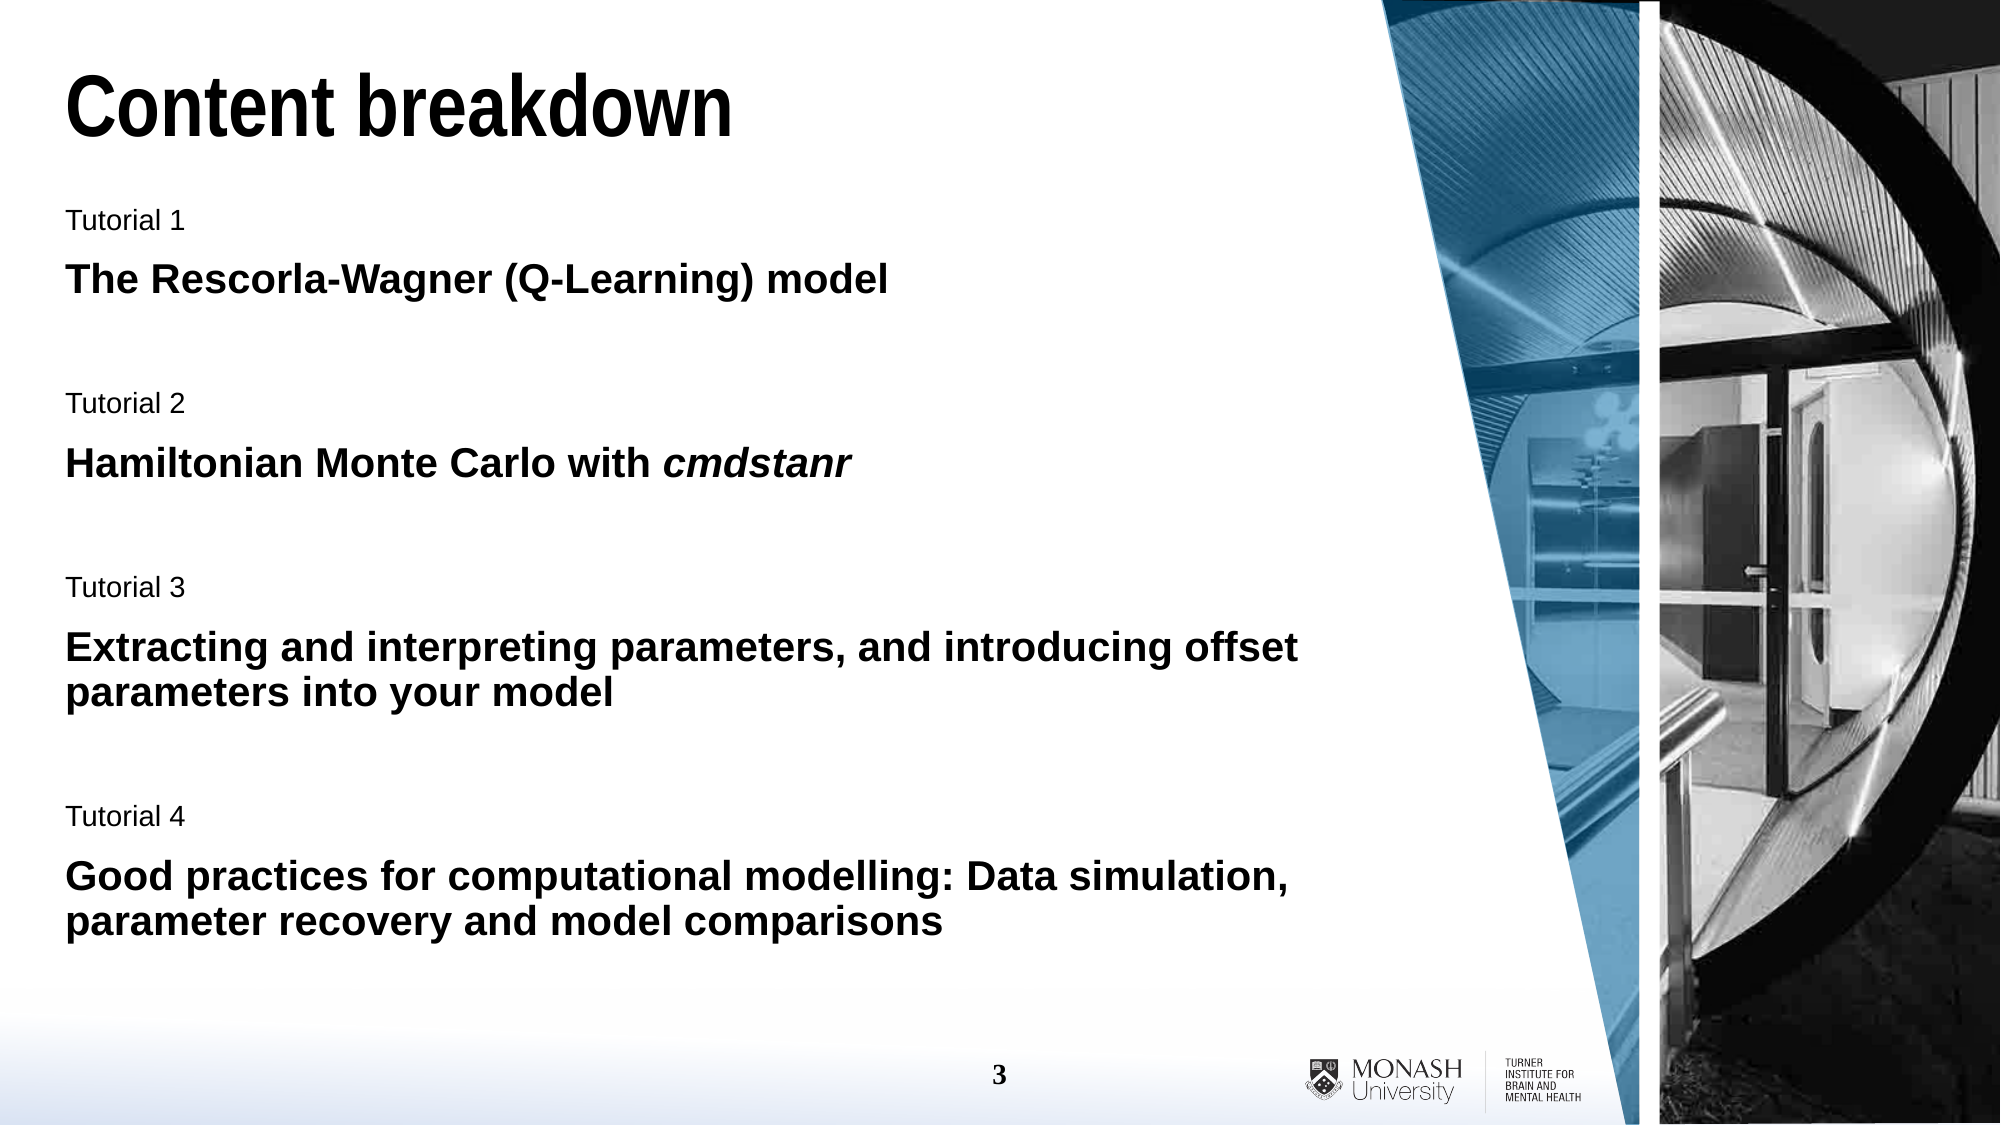

Content breakdown
Tutorial 1
The Rescorla-Wagner (Q-Learning) model

Tutorial 2
Hamiltonian Monte Carlo with cmdstanr

Tutorial 3
Extracting and interpreting parameters, and introducing offset parameters into your model

Tutorial 4
Good practices for computational modelling: Data simulation, parameter recovery and model comparisons
3